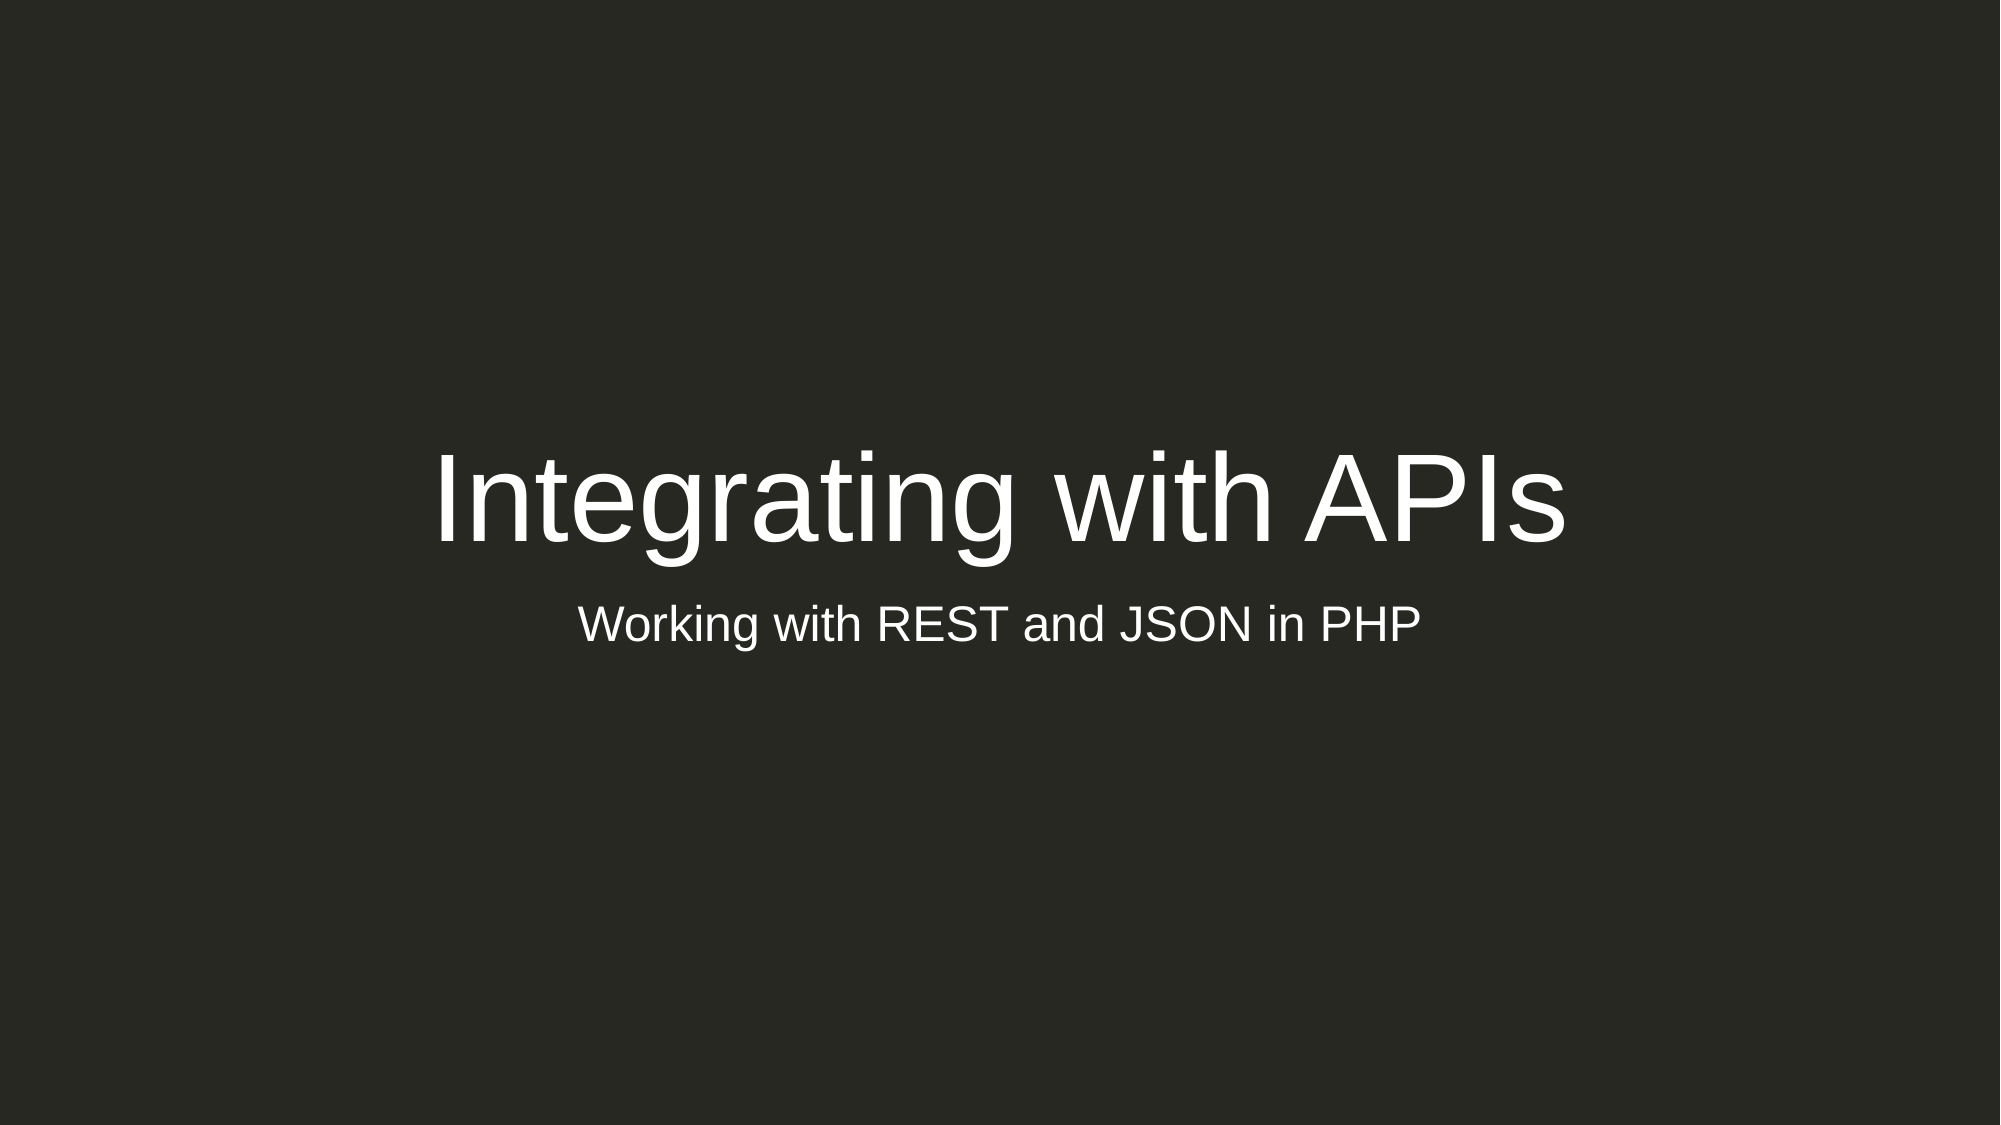

# Integrating with APIs
Working with REST and JSON in PHP